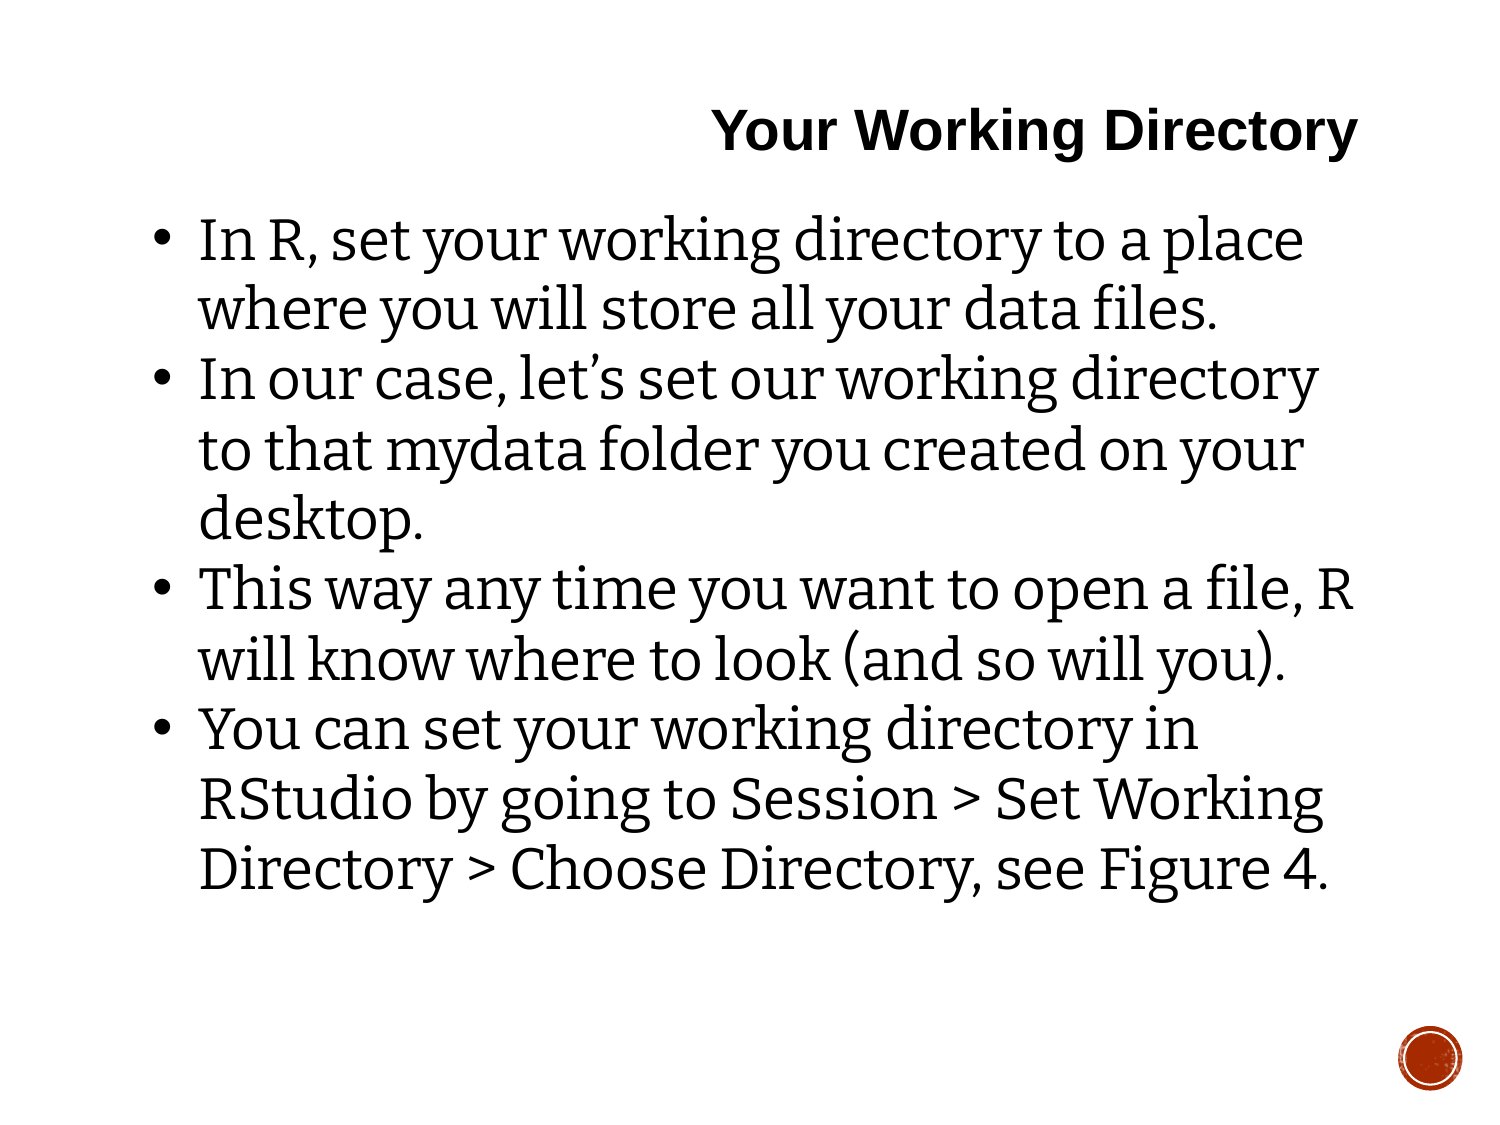

Your Working Directory
In R, set your working directory to a place where you will store all your data files.
In our case, let’s set our working directory to that mydata folder you created on your desktop.
This way any time you want to open a file, R will know where to look (and so will you).
You can set your working directory in RStudio by going to Session > Set Working Directory > Choose Directory, see Figure 4.